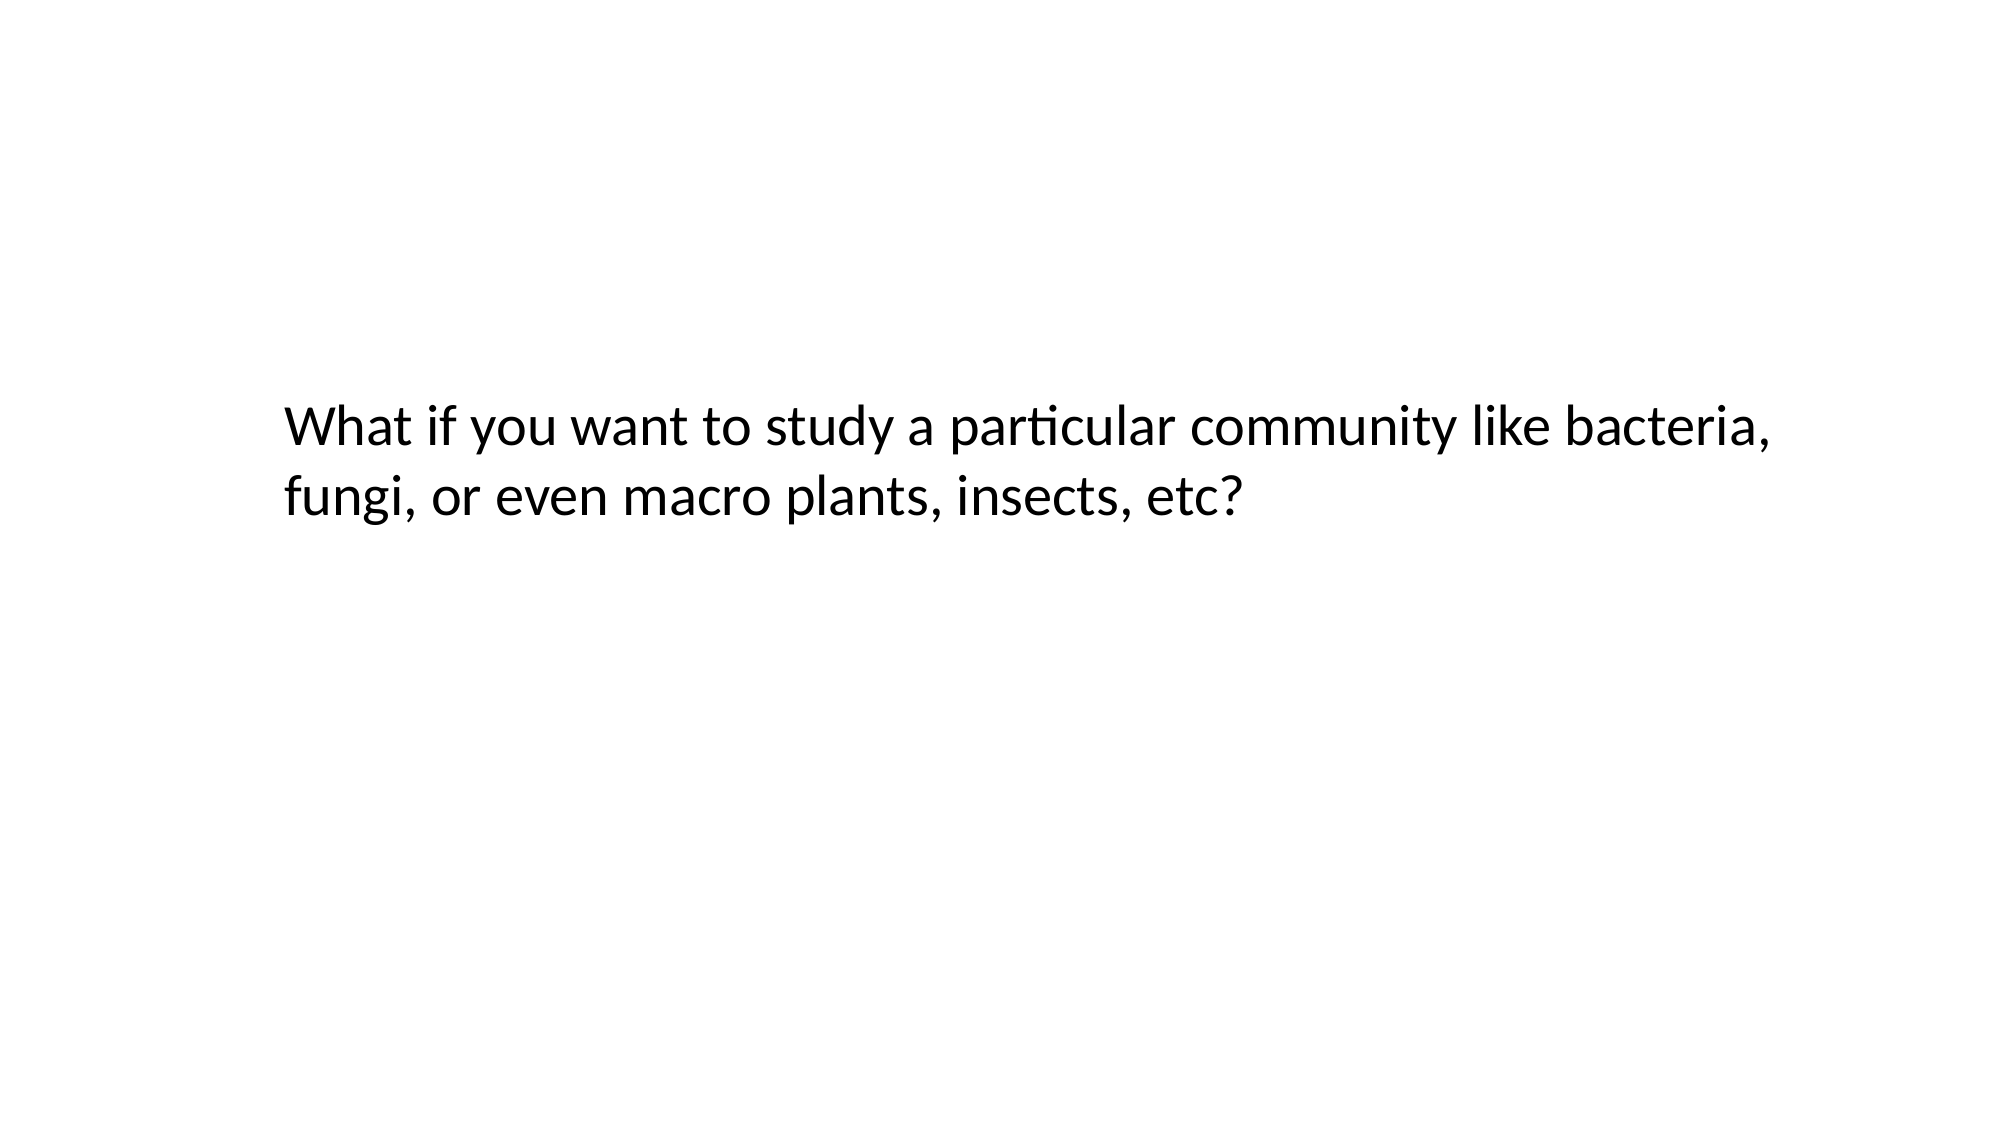

What if you want to study a particular community like bacteria, fungi, or even macro plants, insects, etc?